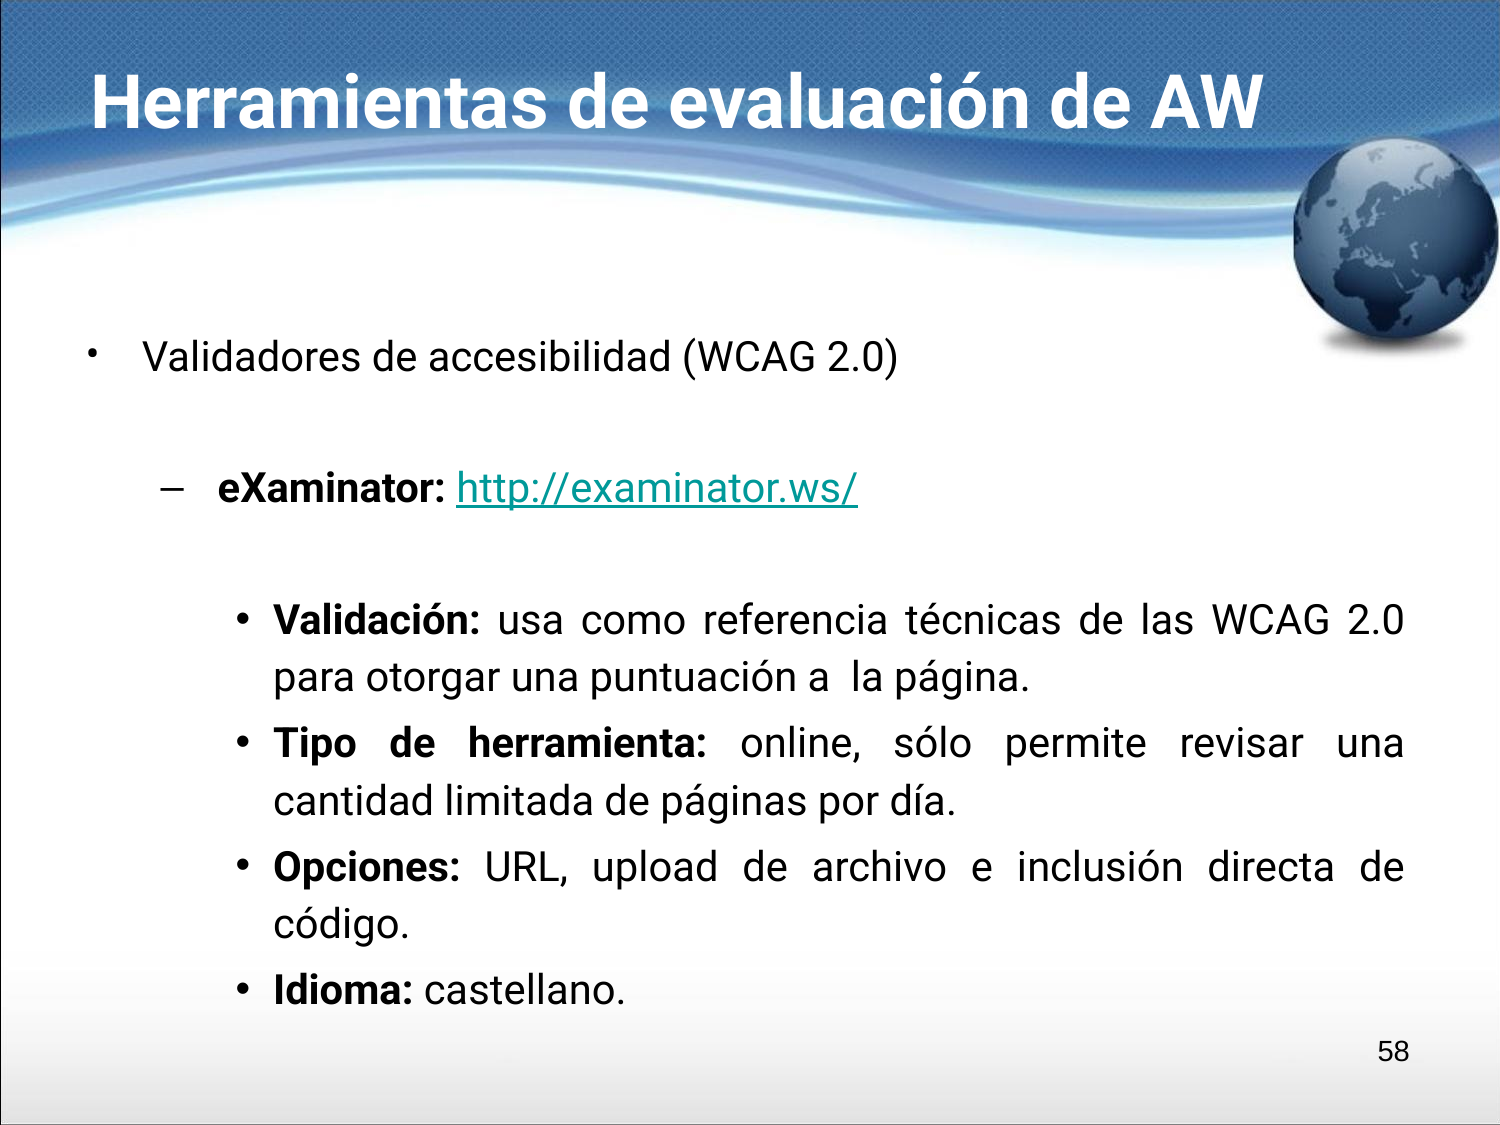

# Herramientas de evaluación de AW
Validadores de accesibilidad (WCAG 2.0)

 eXaminator: http://examinator.ws/

Validación: usa como referencia técnicas de las WCAG 2.0 para otorgar una puntuación a  la página.
Tipo de herramienta: online, sólo permite revisar una cantidad limitada de páginas por día.
Opciones: URL, upload de archivo e inclusión directa de código.
Idioma: castellano.

58